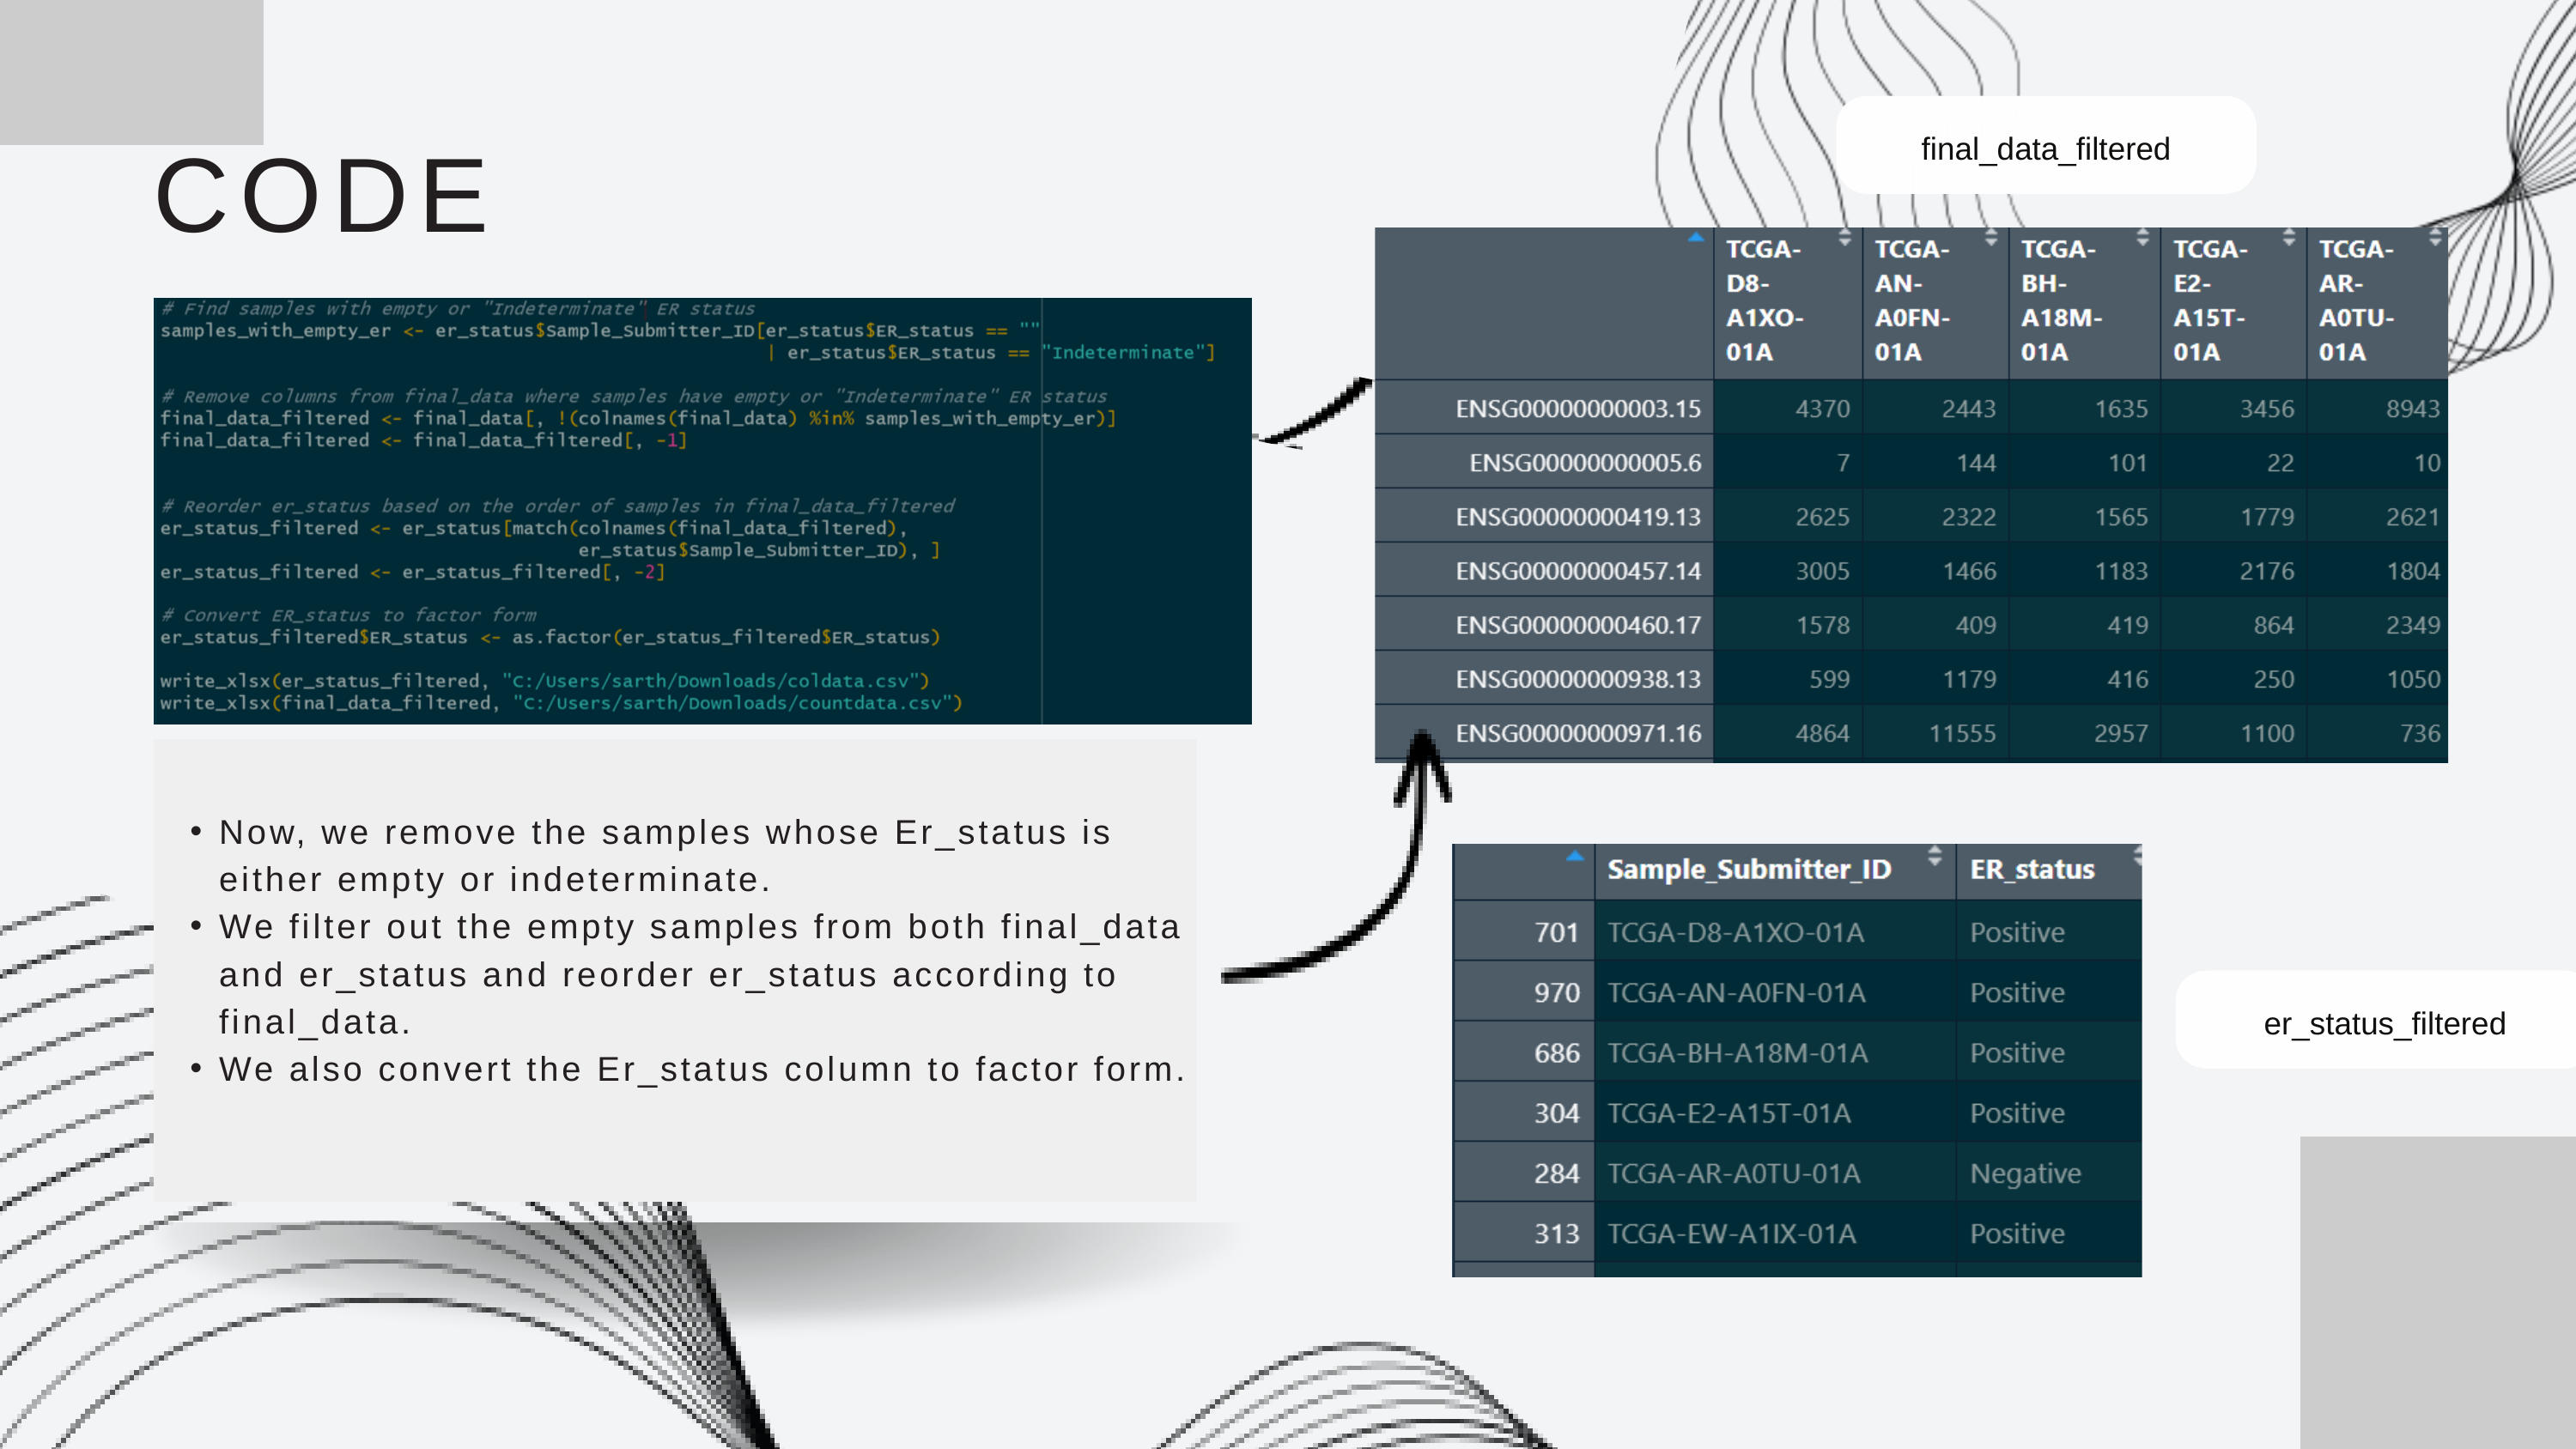

CODE
final_data_filtered

Now, we remove the samples whose Er_status is either empty or indeterminate.
We filter out the empty samples from both final_data and er_status and reorder er_status according to final_data.
We also convert the Er_status column to factor form.

er_status_filtered